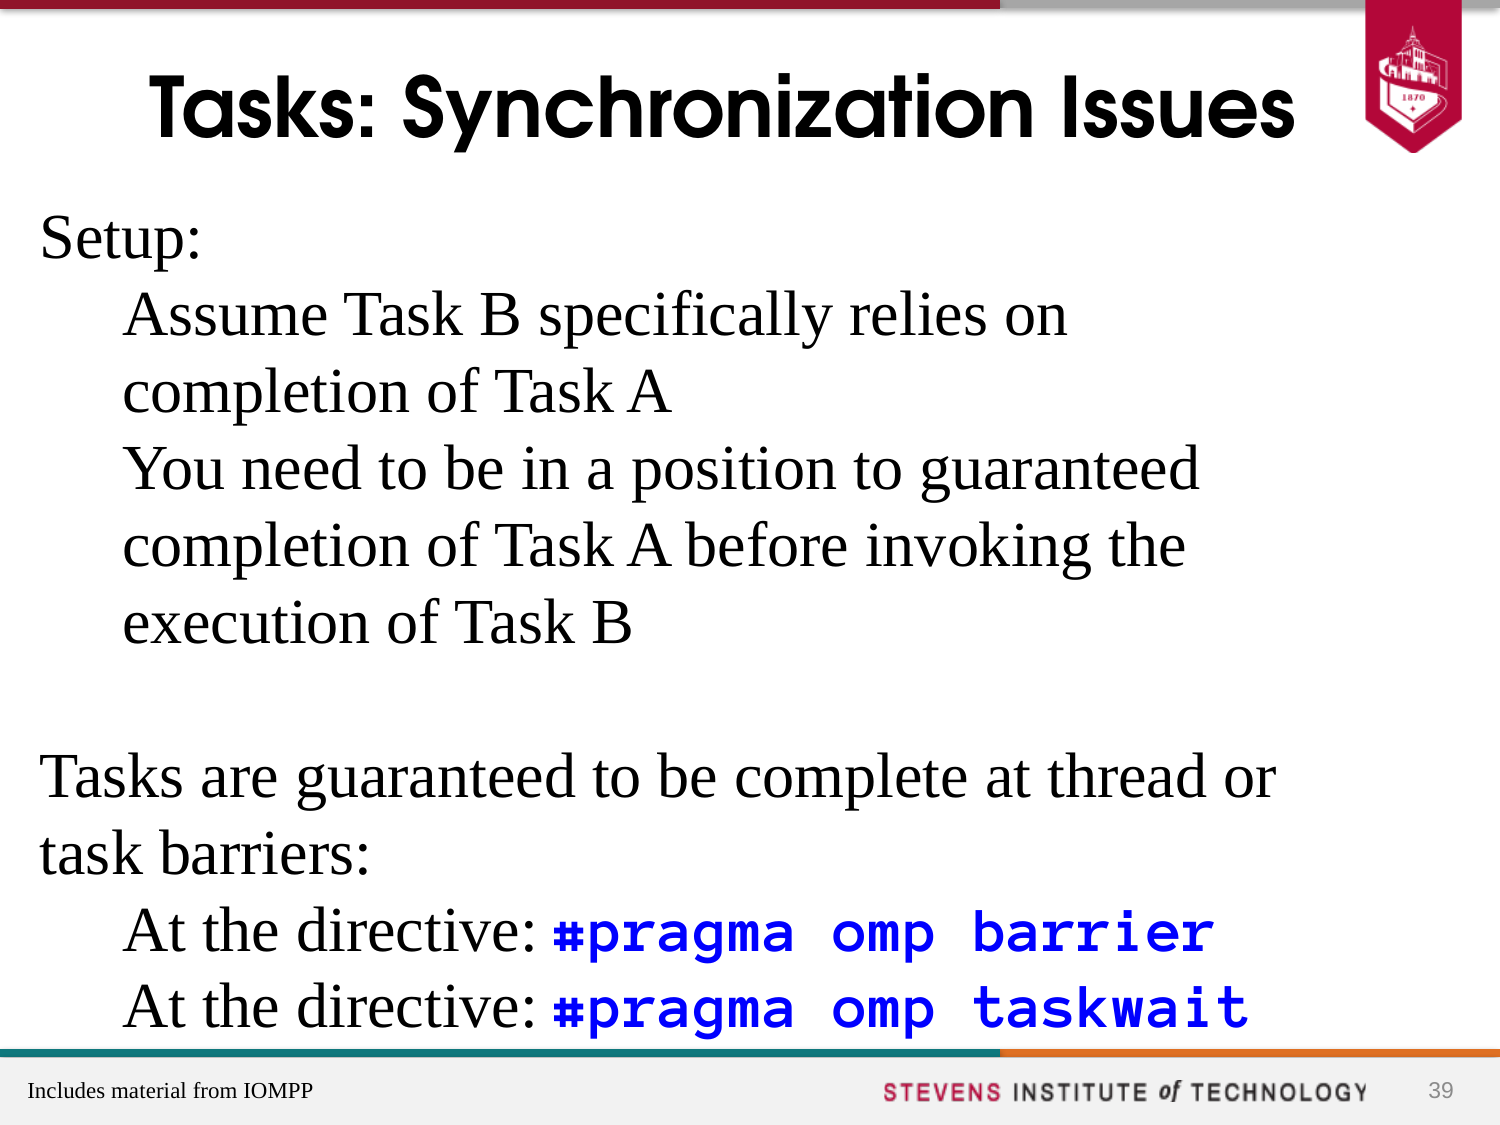

# Tasks: Synchronization Issues
Setup:
Assume Task B specifically relies on completion of Task A
You need to be in a position to guaranteed completion of Task A before invoking the execution of Task B

Tasks are guaranteed to be complete at thread or task barriers:
At the directive: #pragma omp barrier
At the directive: #pragma omp taskwait
39
Includes material from IOMPP